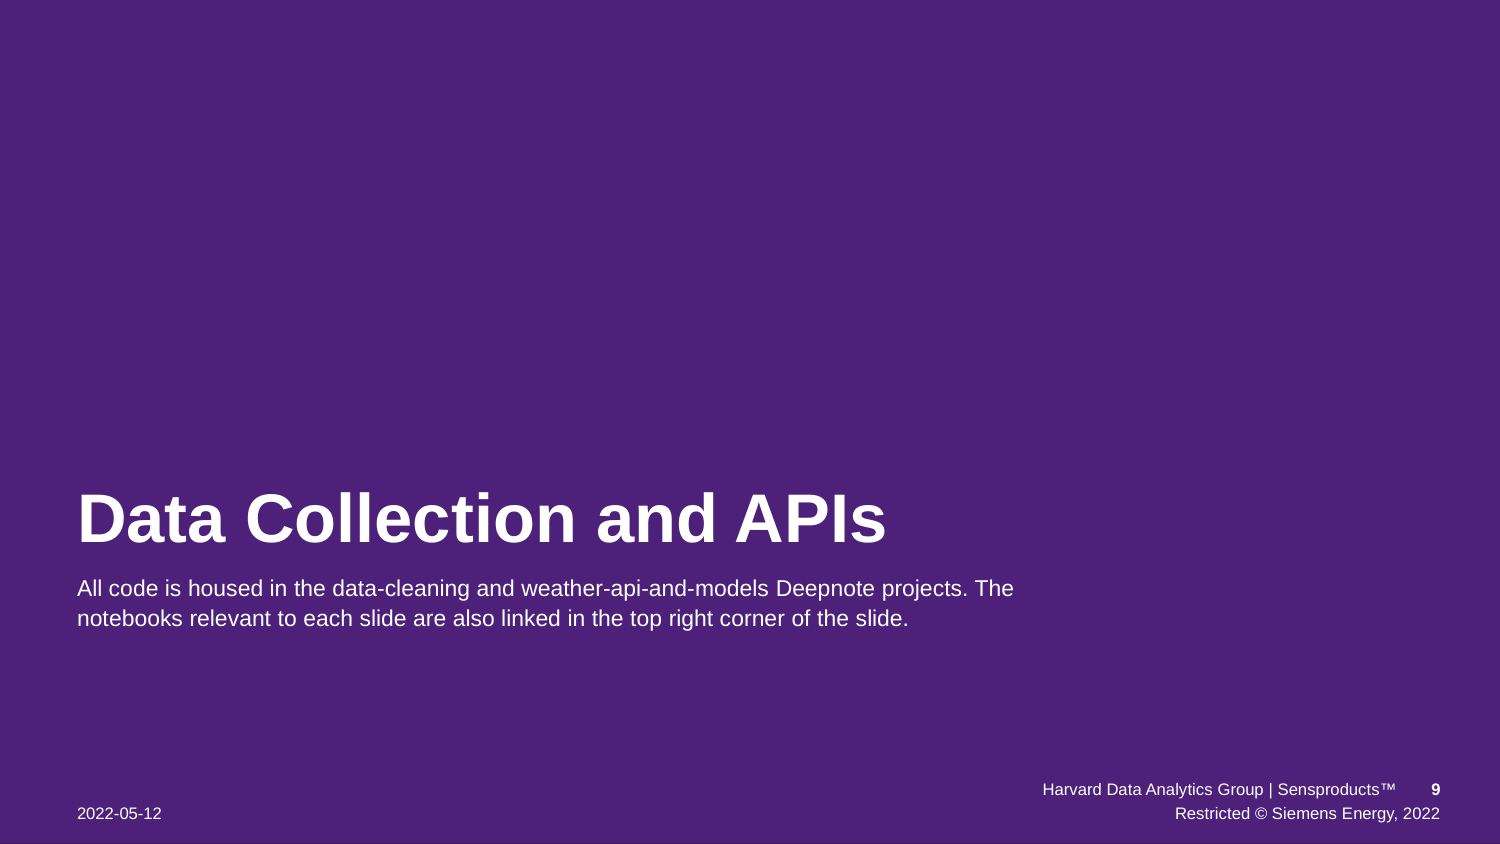

# Data Collection and APIs
All code is housed in the data-cleaning and weather-api-and-models Deepnote projects. The notebooks relevant to each slide are also linked in the top right corner of the slide.